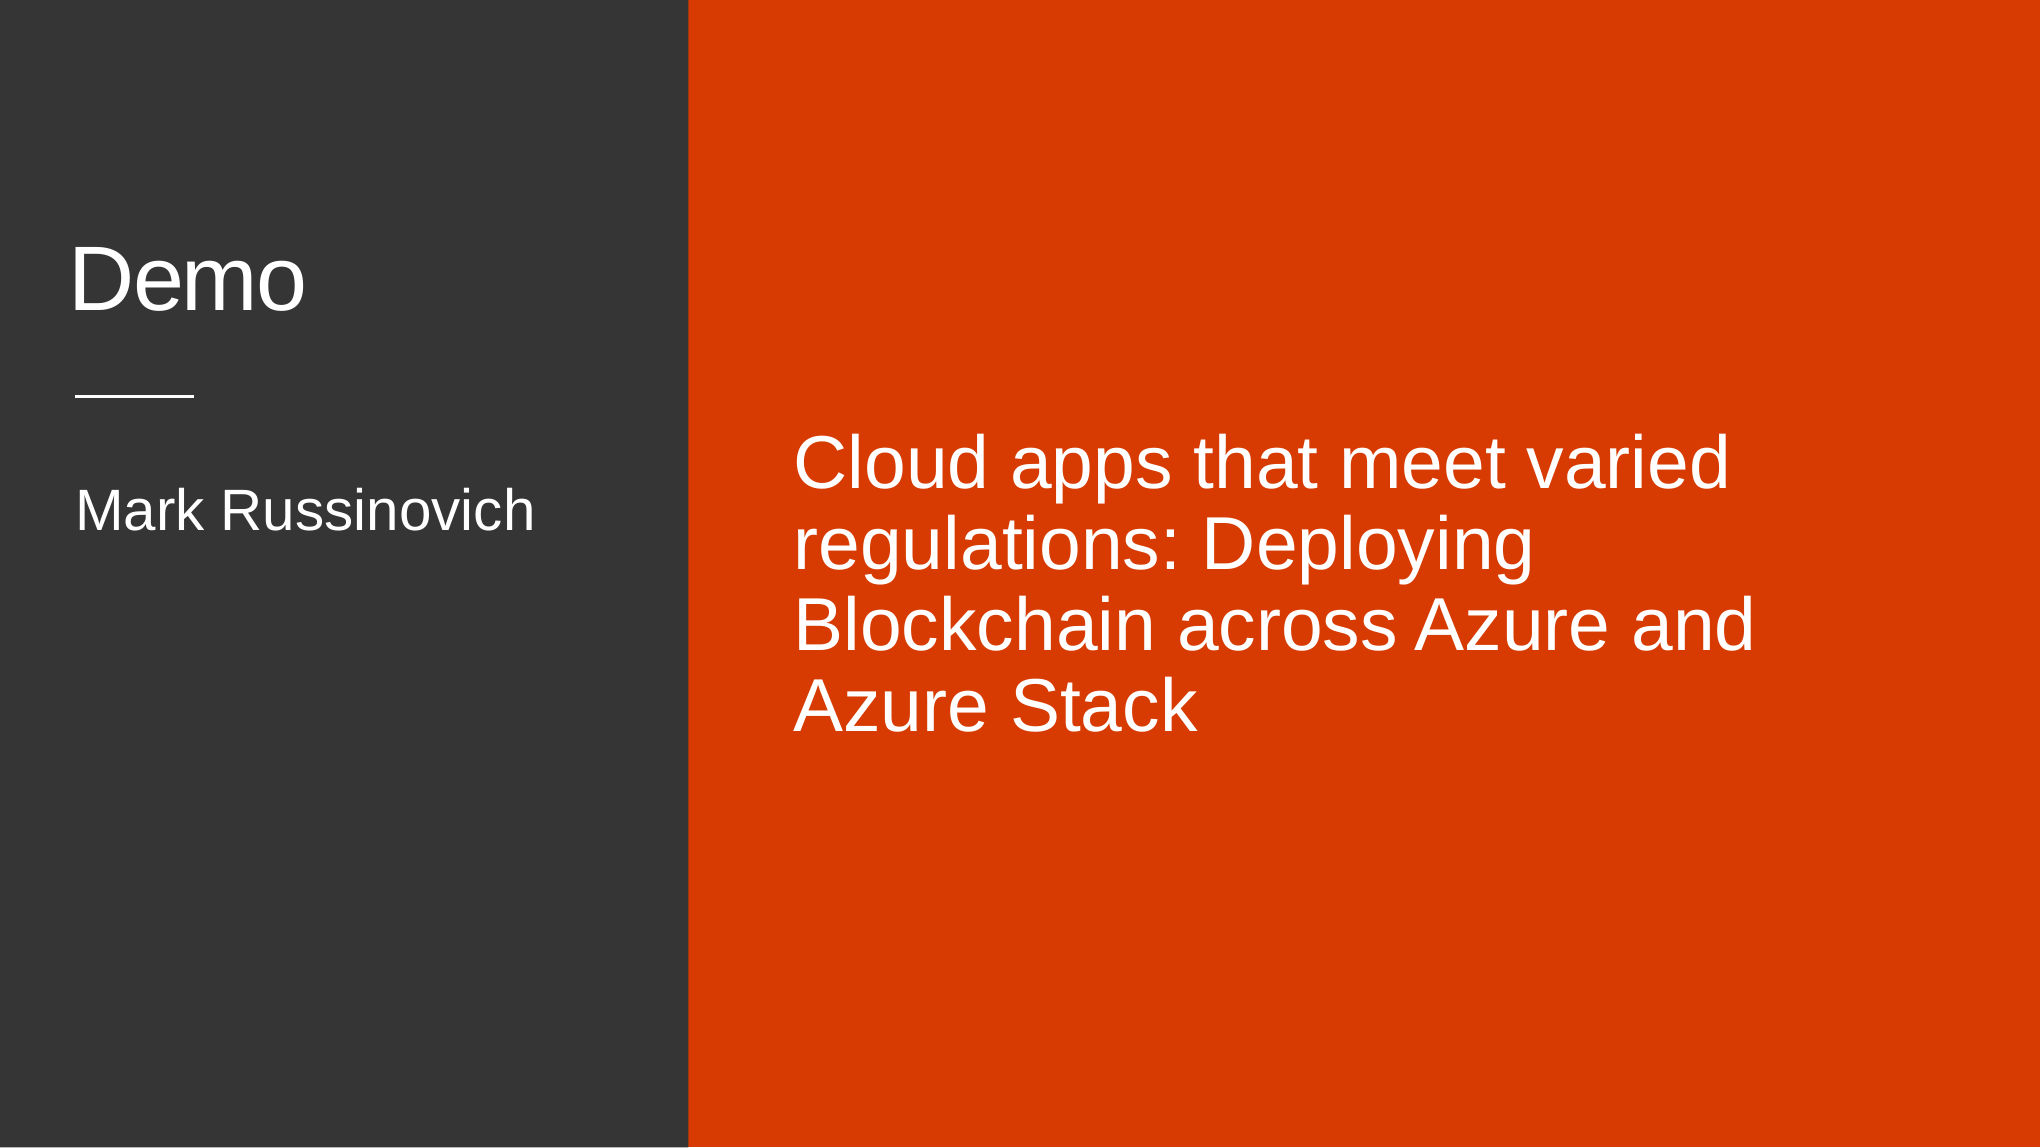

Demo
Mark Russinovich

Cloud apps that meet varied regulations: Deploying Blockchain across Azure and Azure Stack